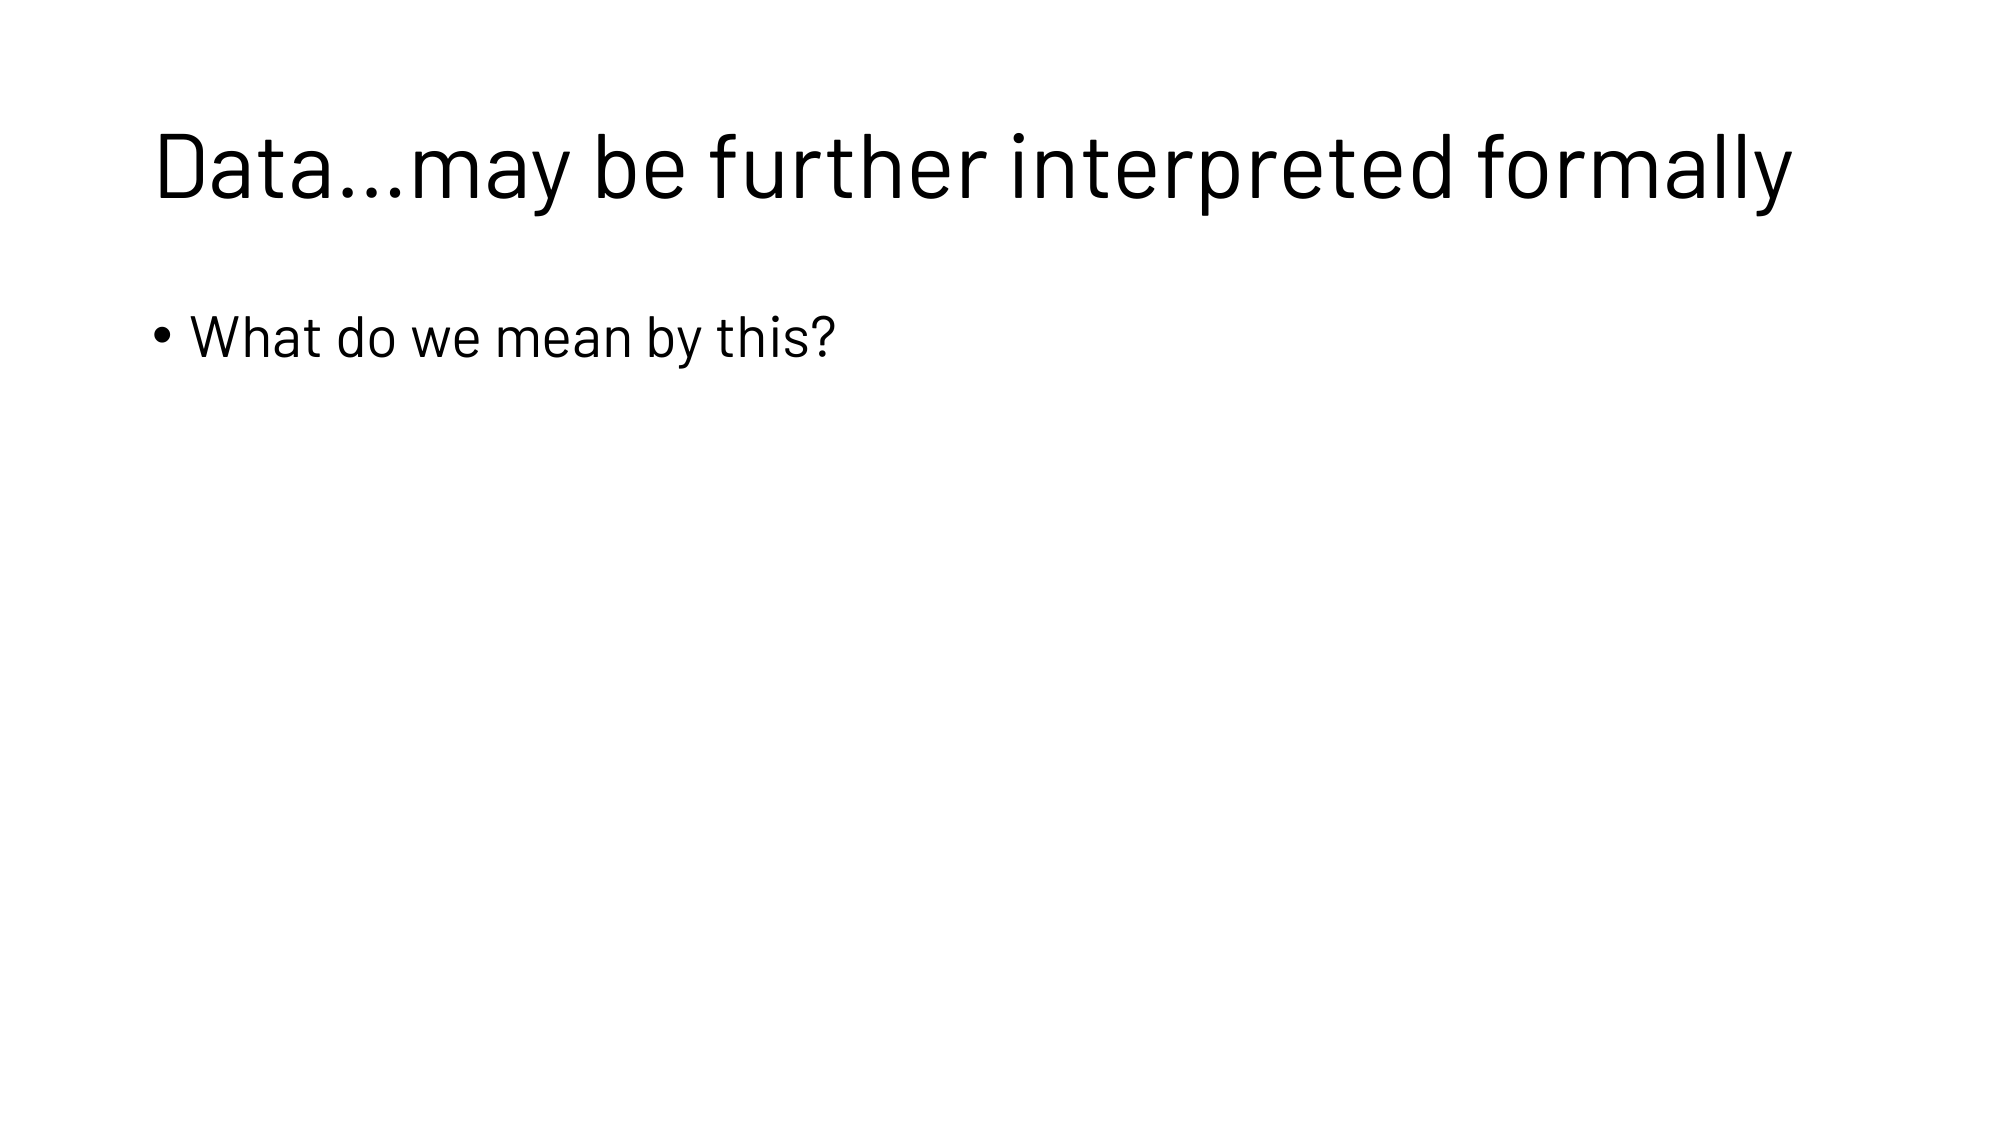

# Data…may be further interpreted formally
What do we mean by this?